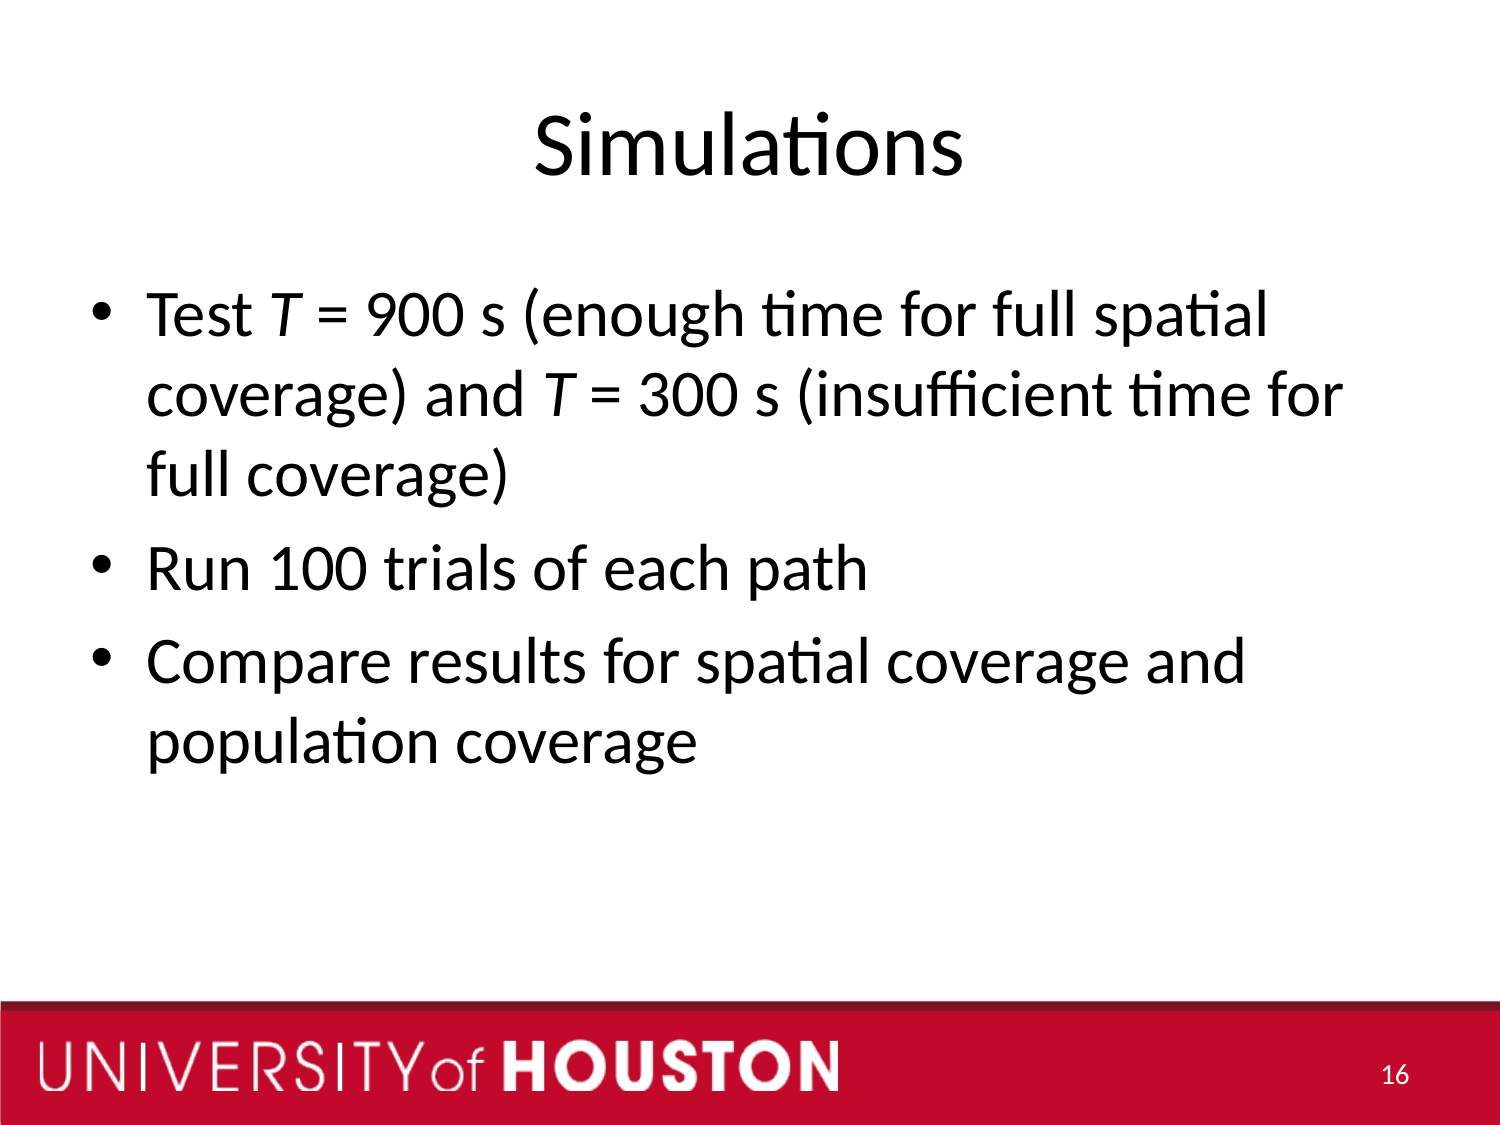

# Simulations
Test T = 900 s (enough time for full spatial coverage) and T = 300 s (insufficient time for full coverage)
Run 100 trials of each path
Compare results for spatial coverage and population coverage

16